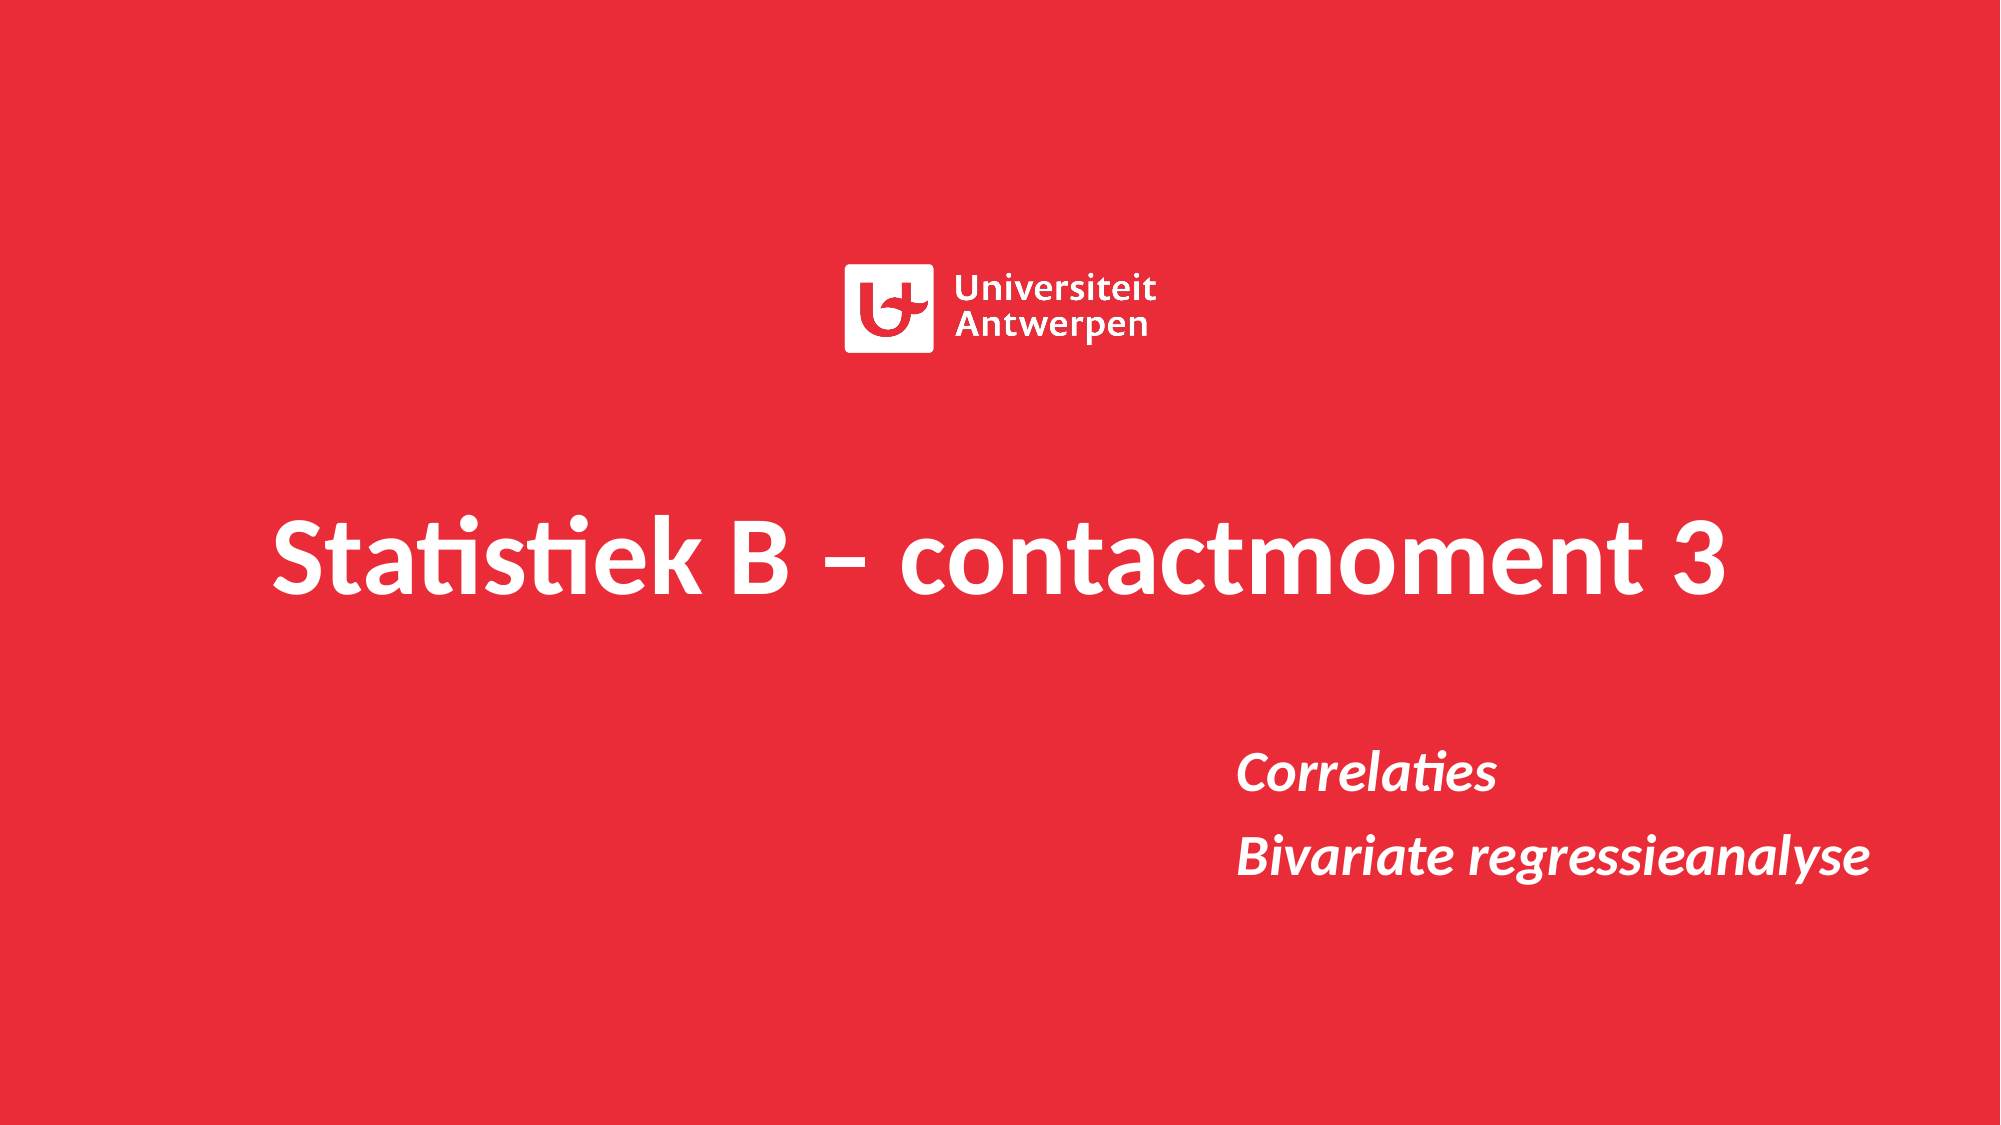

# Statistiek B – contactmoment 3
Correlaties
Bivariate regressieanalyse